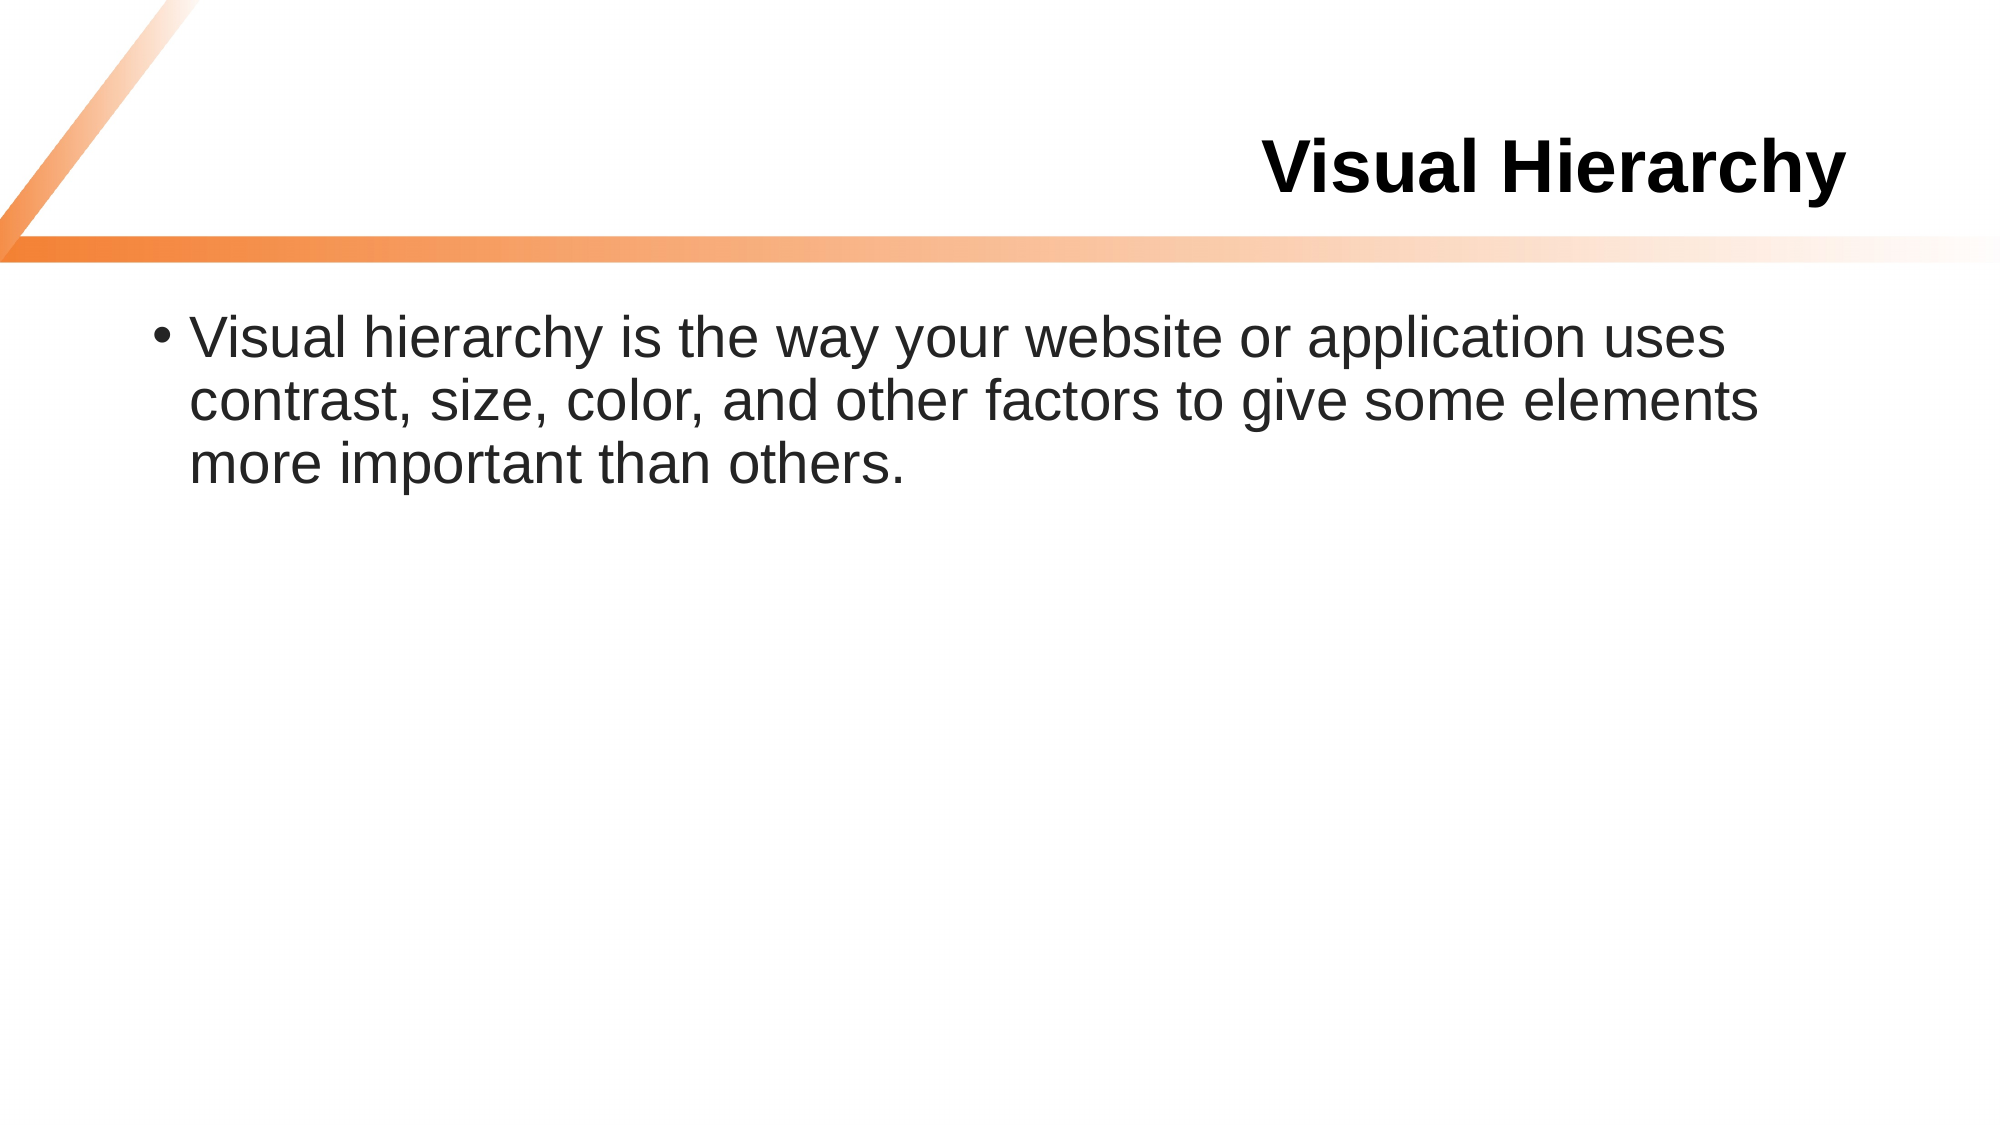

# Visual Hierarchy
Visual hierarchy is the way your website or application uses contrast, size, color, and other factors to give some elements more important than others.